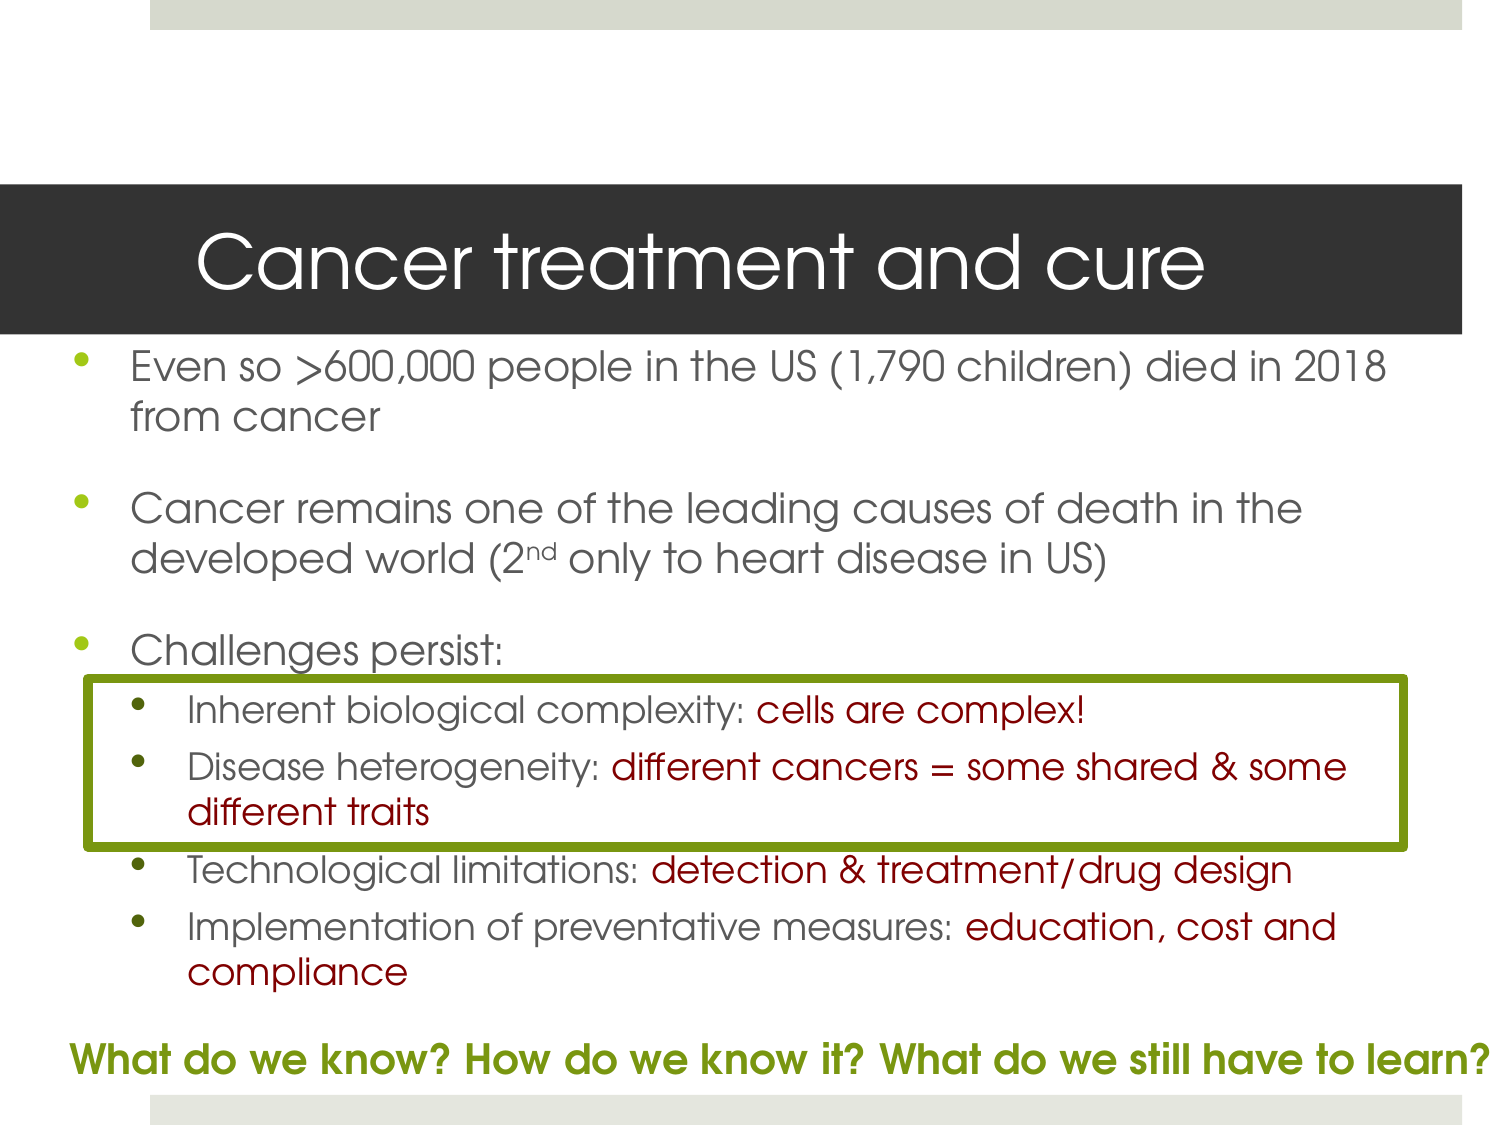

# Cancer treatment and cure

Even so >600,000 people in the US (1,790 children) died in 2018 from cancer
Cancer remains one of the leading causes of death in the developed world (2nd only to heart disease in US)
Challenges persist:
Inherent biological complexity: cells are complex!
Disease heterogeneity: different cancers = some shared & some different traits
Technological limitations: detection & treatment/drug design
Implementation of preventative measures: education, cost and compliance

What do we know? How do we know it? What do we still have to learn?